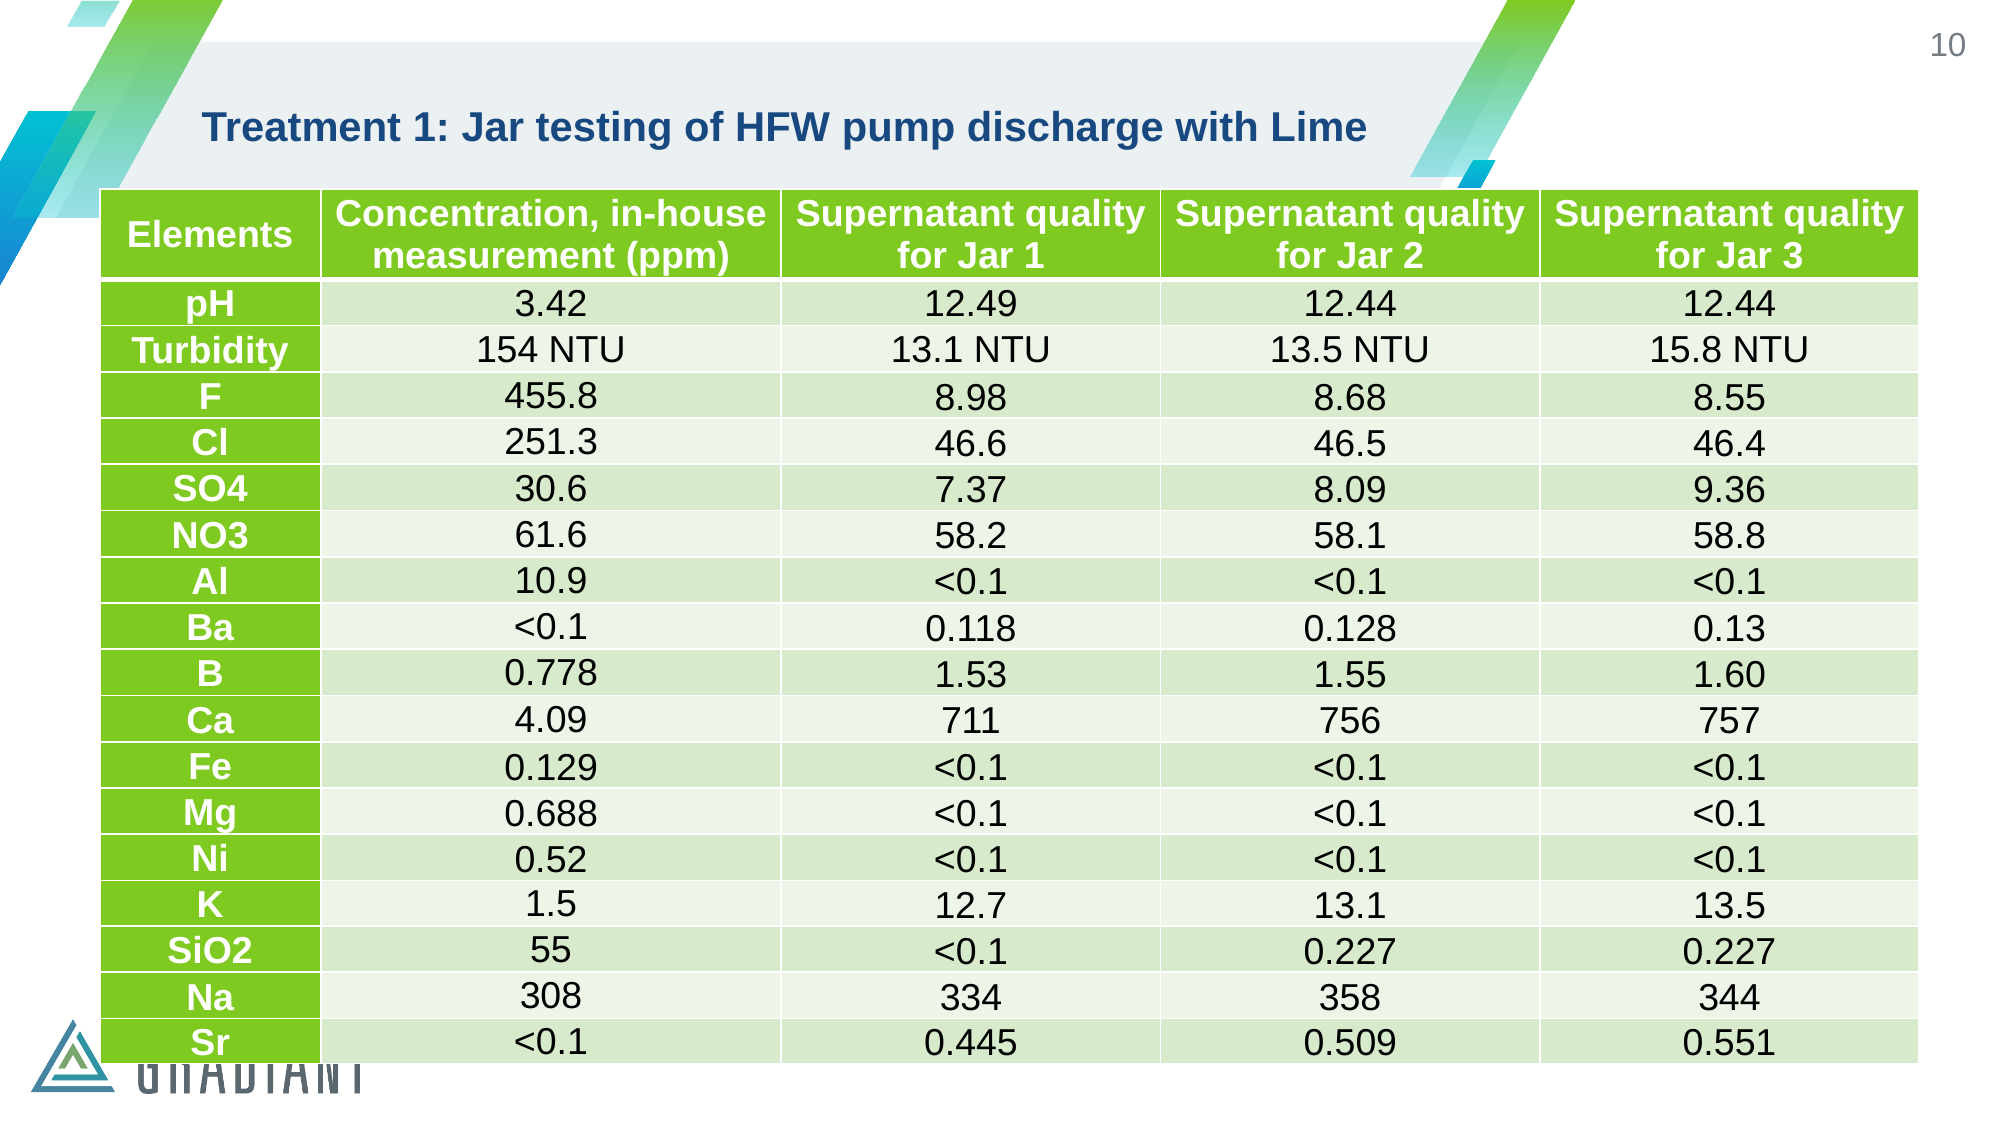

10
# Treatment 1: Jar testing of HFW pump discharge with Lime
| Elements | Concentration, in-house measurement (ppm) | Supernatant quality for Jar 1 | Supernatant quality for Jar 2 | Supernatant quality for Jar 3 |
| --- | --- | --- | --- | --- |
| pH | 3.42 | 12.49 | 12.44 | 12.44 |
| Turbidity | 154 NTU | 13.1 NTU | 13.5 NTU | 15.8 NTU |
| F | 455.8 | 8.98 | 8.68 | 8.55 |
| Cl | 251.3 | 46.6 | 46.5 | 46.4 |
| SO4 | 30.6 | 7.37 | 8.09 | 9.36 |
| NO3 | 61.6 | 58.2 | 58.1 | 58.8 |
| Al | 10.9 | <0.1 | <0.1 | <0.1 |
| Ba | <0.1 | 0.118 | 0.128 | 0.13 |
| B | 0.778 | 1.53 | 1.55 | 1.60 |
| Ca | 4.09 | 711 | 756 | 757 |
| Fe | 0.129 | <0.1 | <0.1 | <0.1 |
| Mg | 0.688 | <0.1 | <0.1 | <0.1 |
| Ni | 0.52 | <0.1 | <0.1 | <0.1 |
| K | 1.5 | 12.7 | 13.1 | 13.5 |
| SiO2 | 55 | <0.1 | 0.227 | 0.227 |
| Na | 308 | 334 | 358 | 344 |
| Sr | <0.1 | 0.445 | 0.509 | 0.551 |